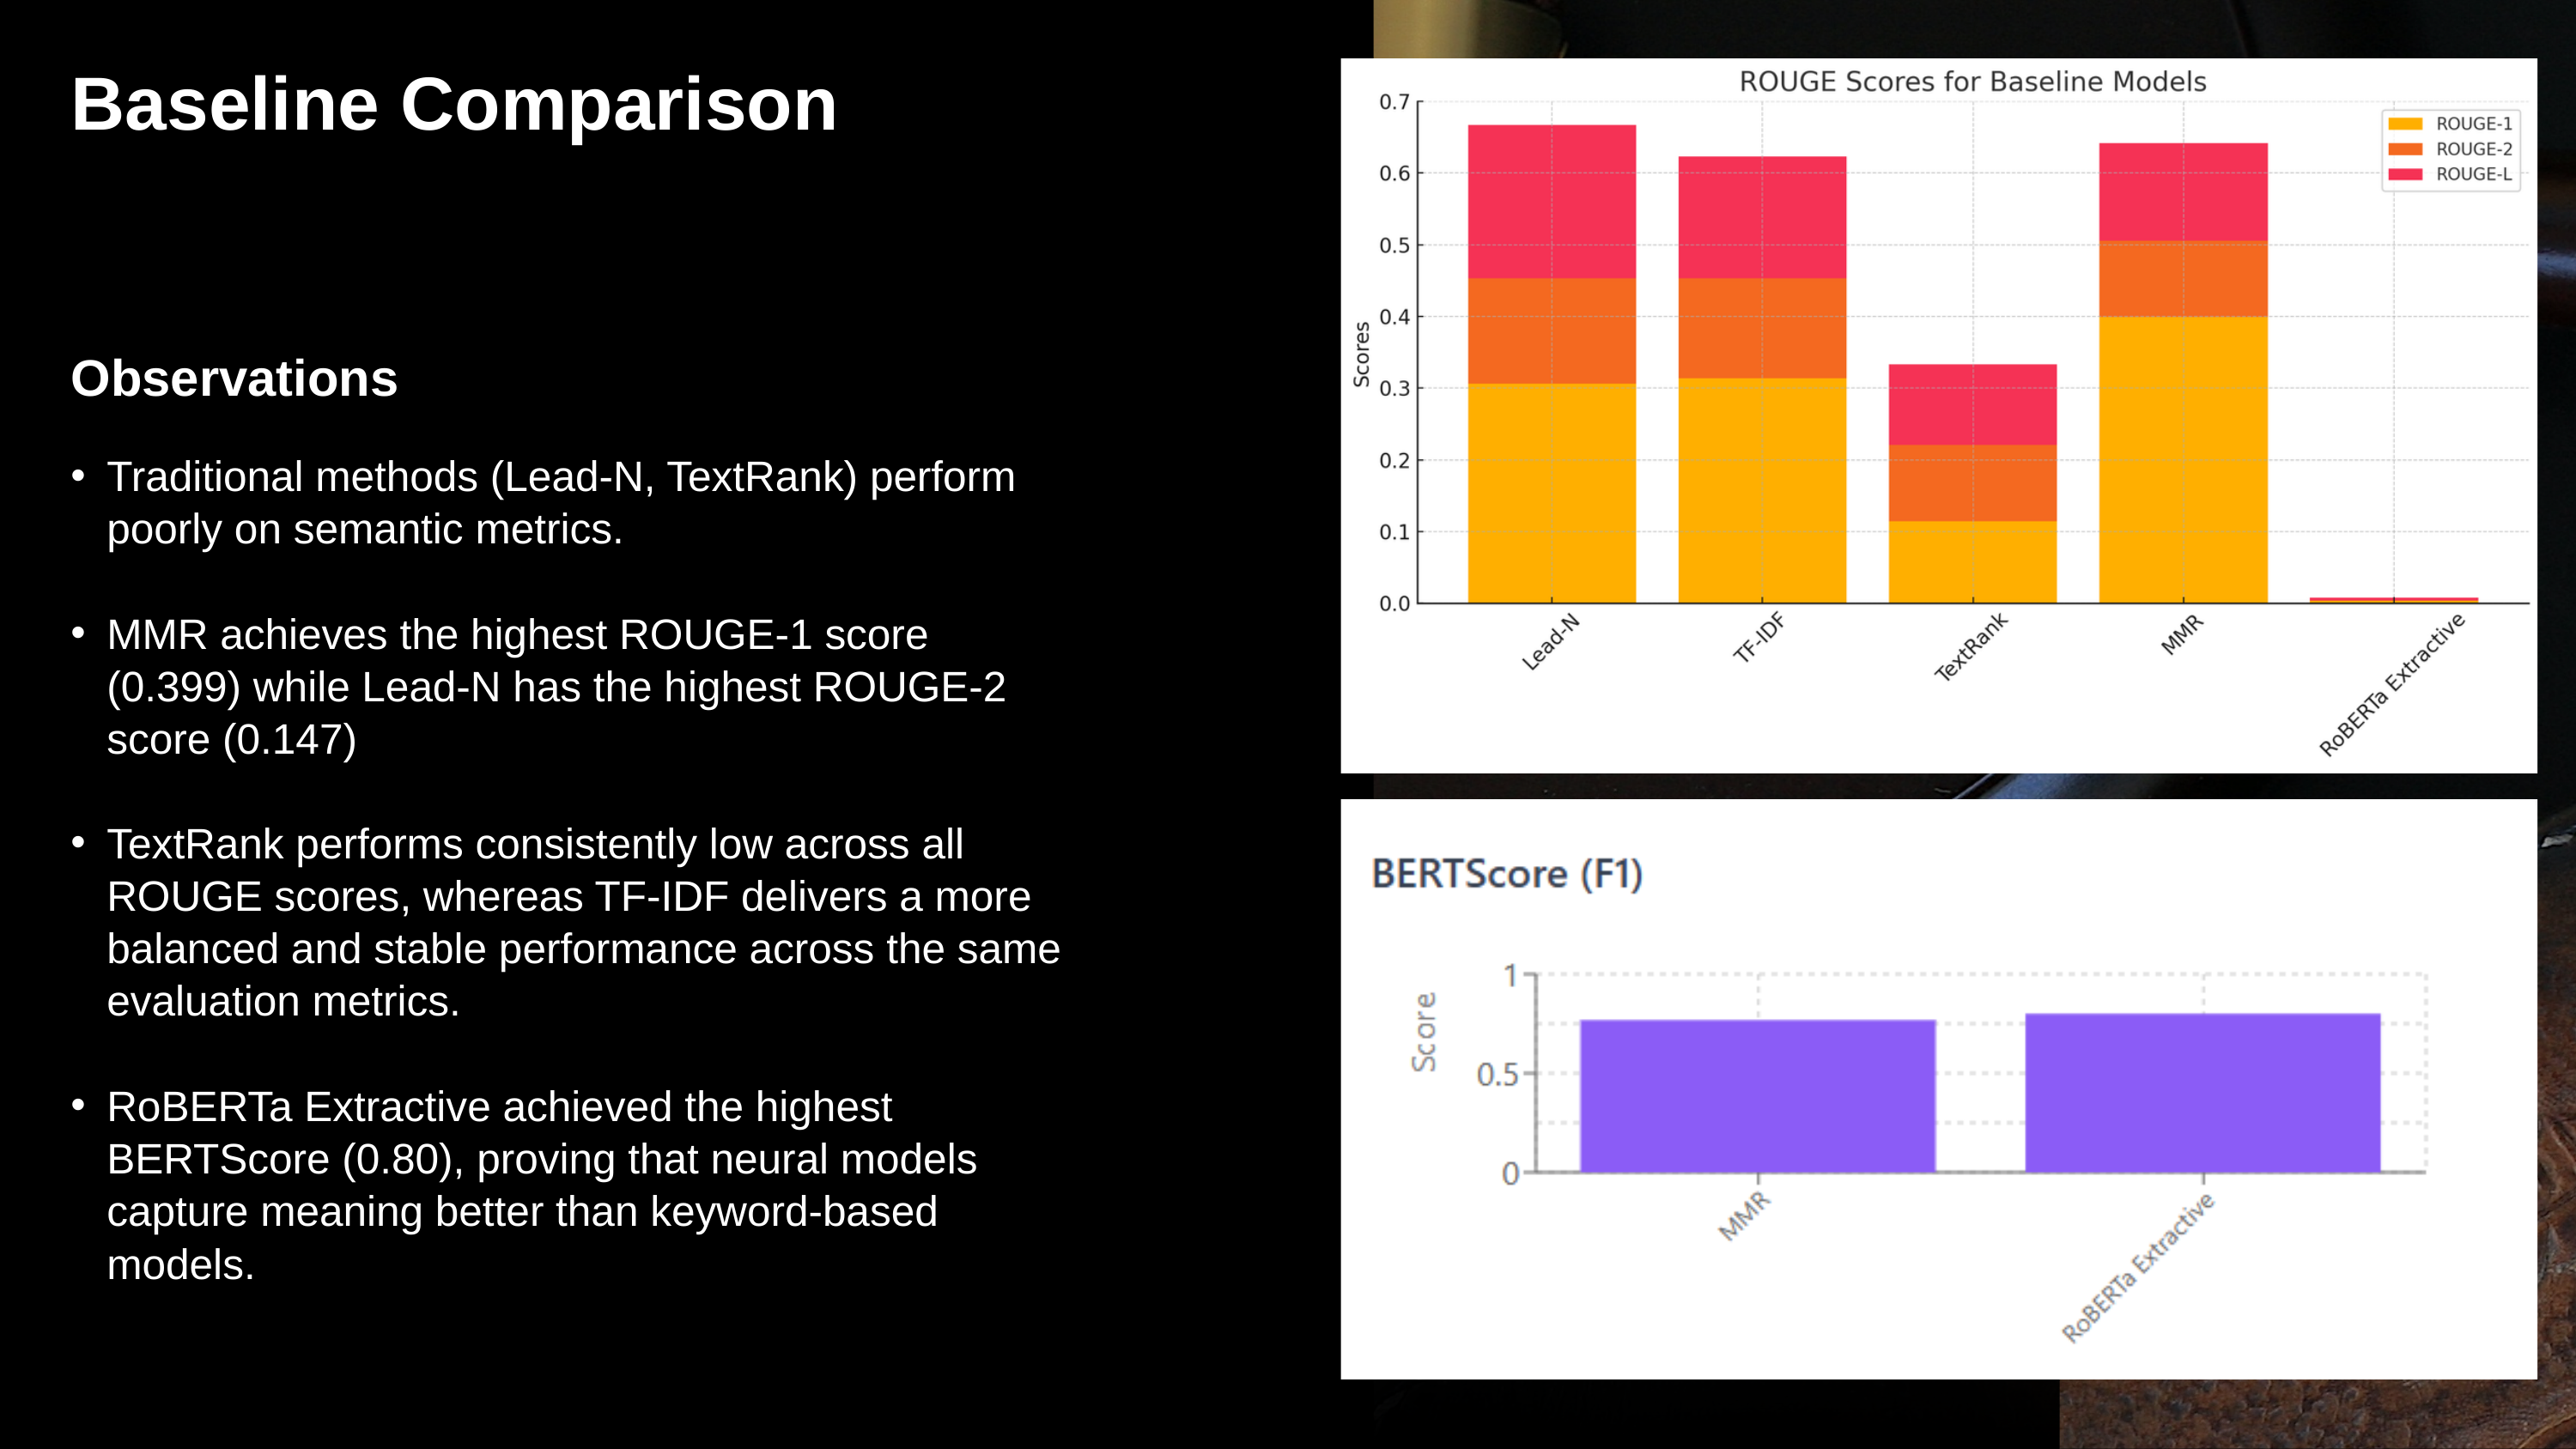

Baseline Comparison

Observations

Traditional methods (Lead-N, TextRank) perform poorly on semantic metrics.

MMR achieves the highest ROUGE-1 score (0.399) while Lead-N has the highest ROUGE-2 score (0.147)

TextRank performs consistently low across all ROUGE scores, whereas TF-IDF delivers a more balanced and stable performance across the same evaluation metrics.

RoBERTa Extractive achieved the highest BERTScore (0.80), proving that neural models capture meaning better than keyword-based models.